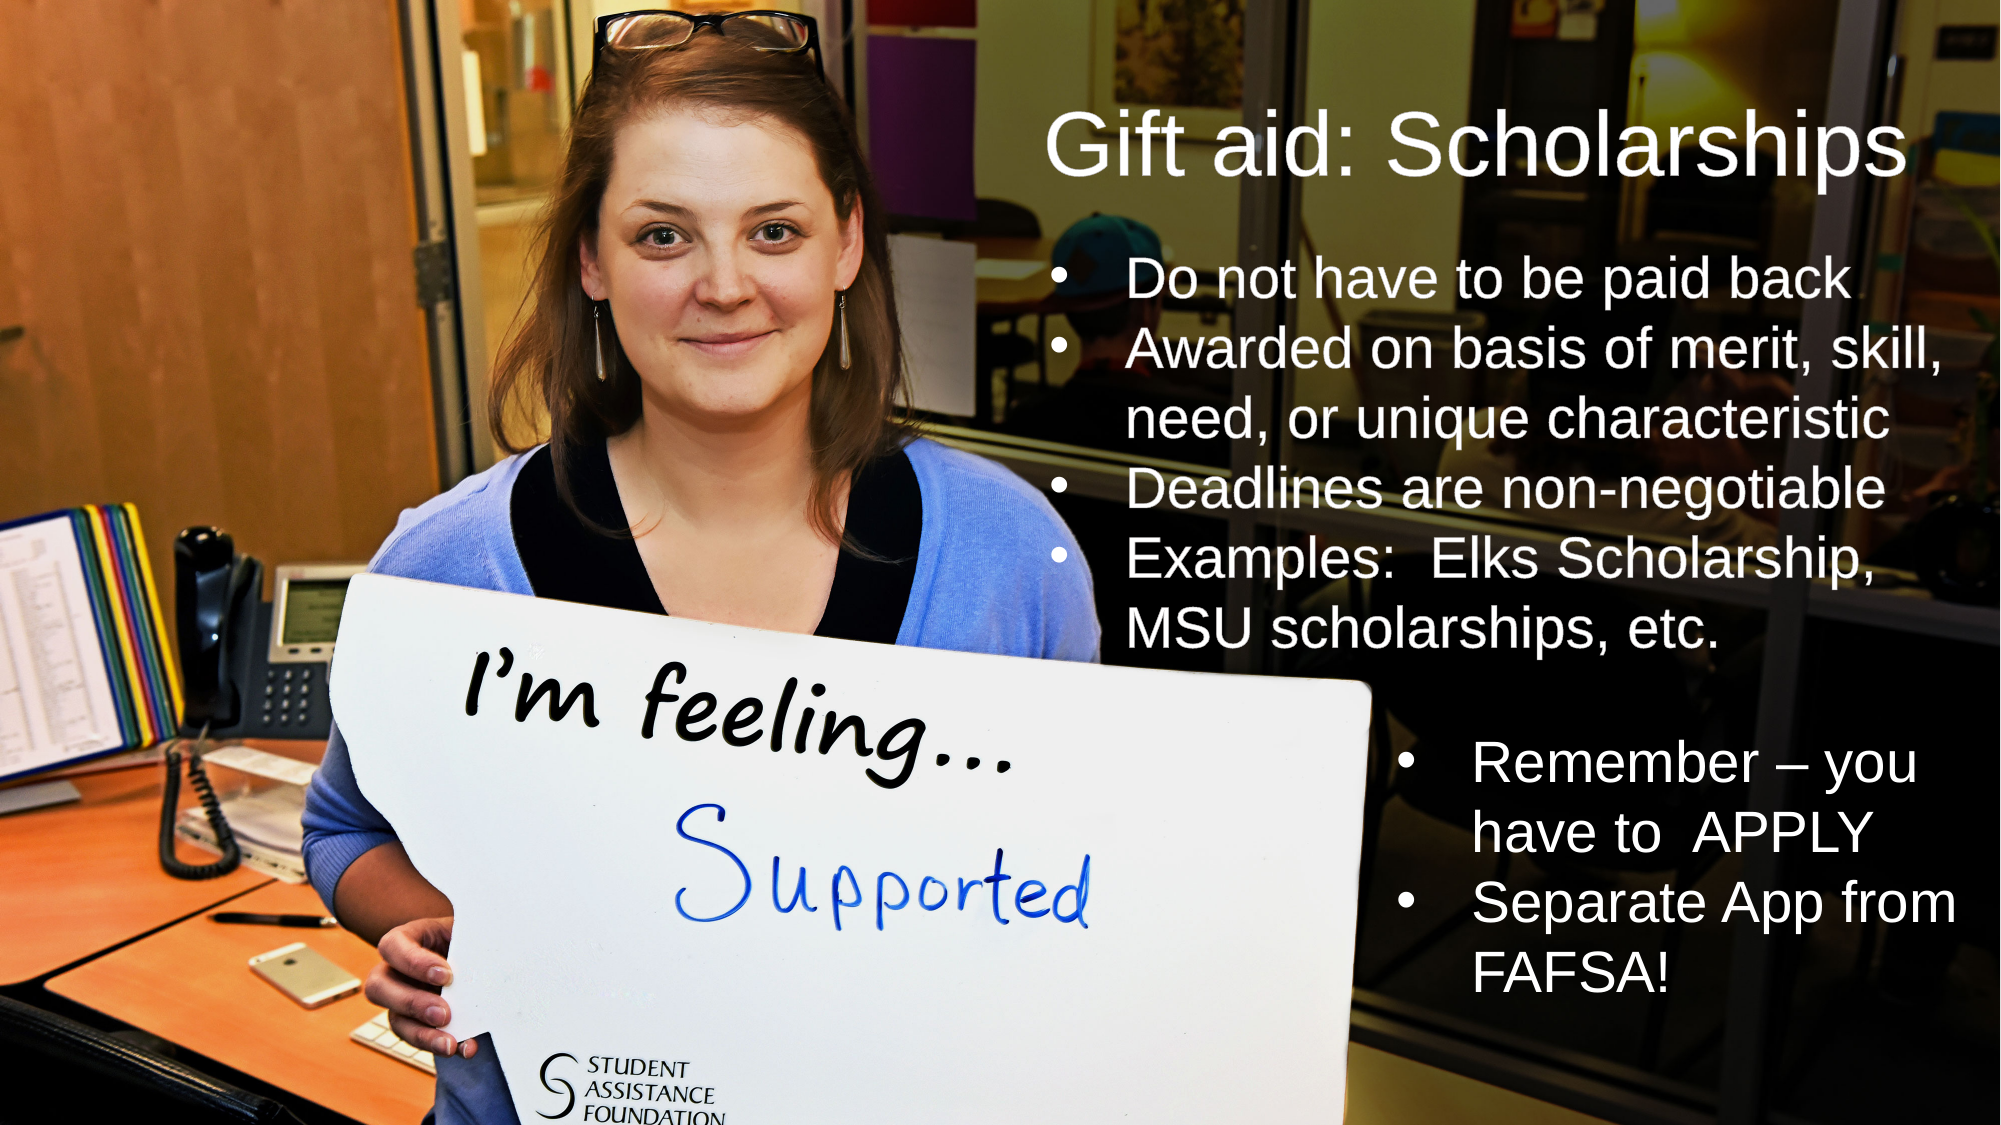

Gift aid: Scholarships
Do not have to be paid back
Awarded on basis of merit, skill, need, or unique characteristic
Deadlines are non-negotiable
Examples:  Elks Scholarship, MSU scholarships, etc.
Remember – you have to  APPLY
Separate App from FAFSA!